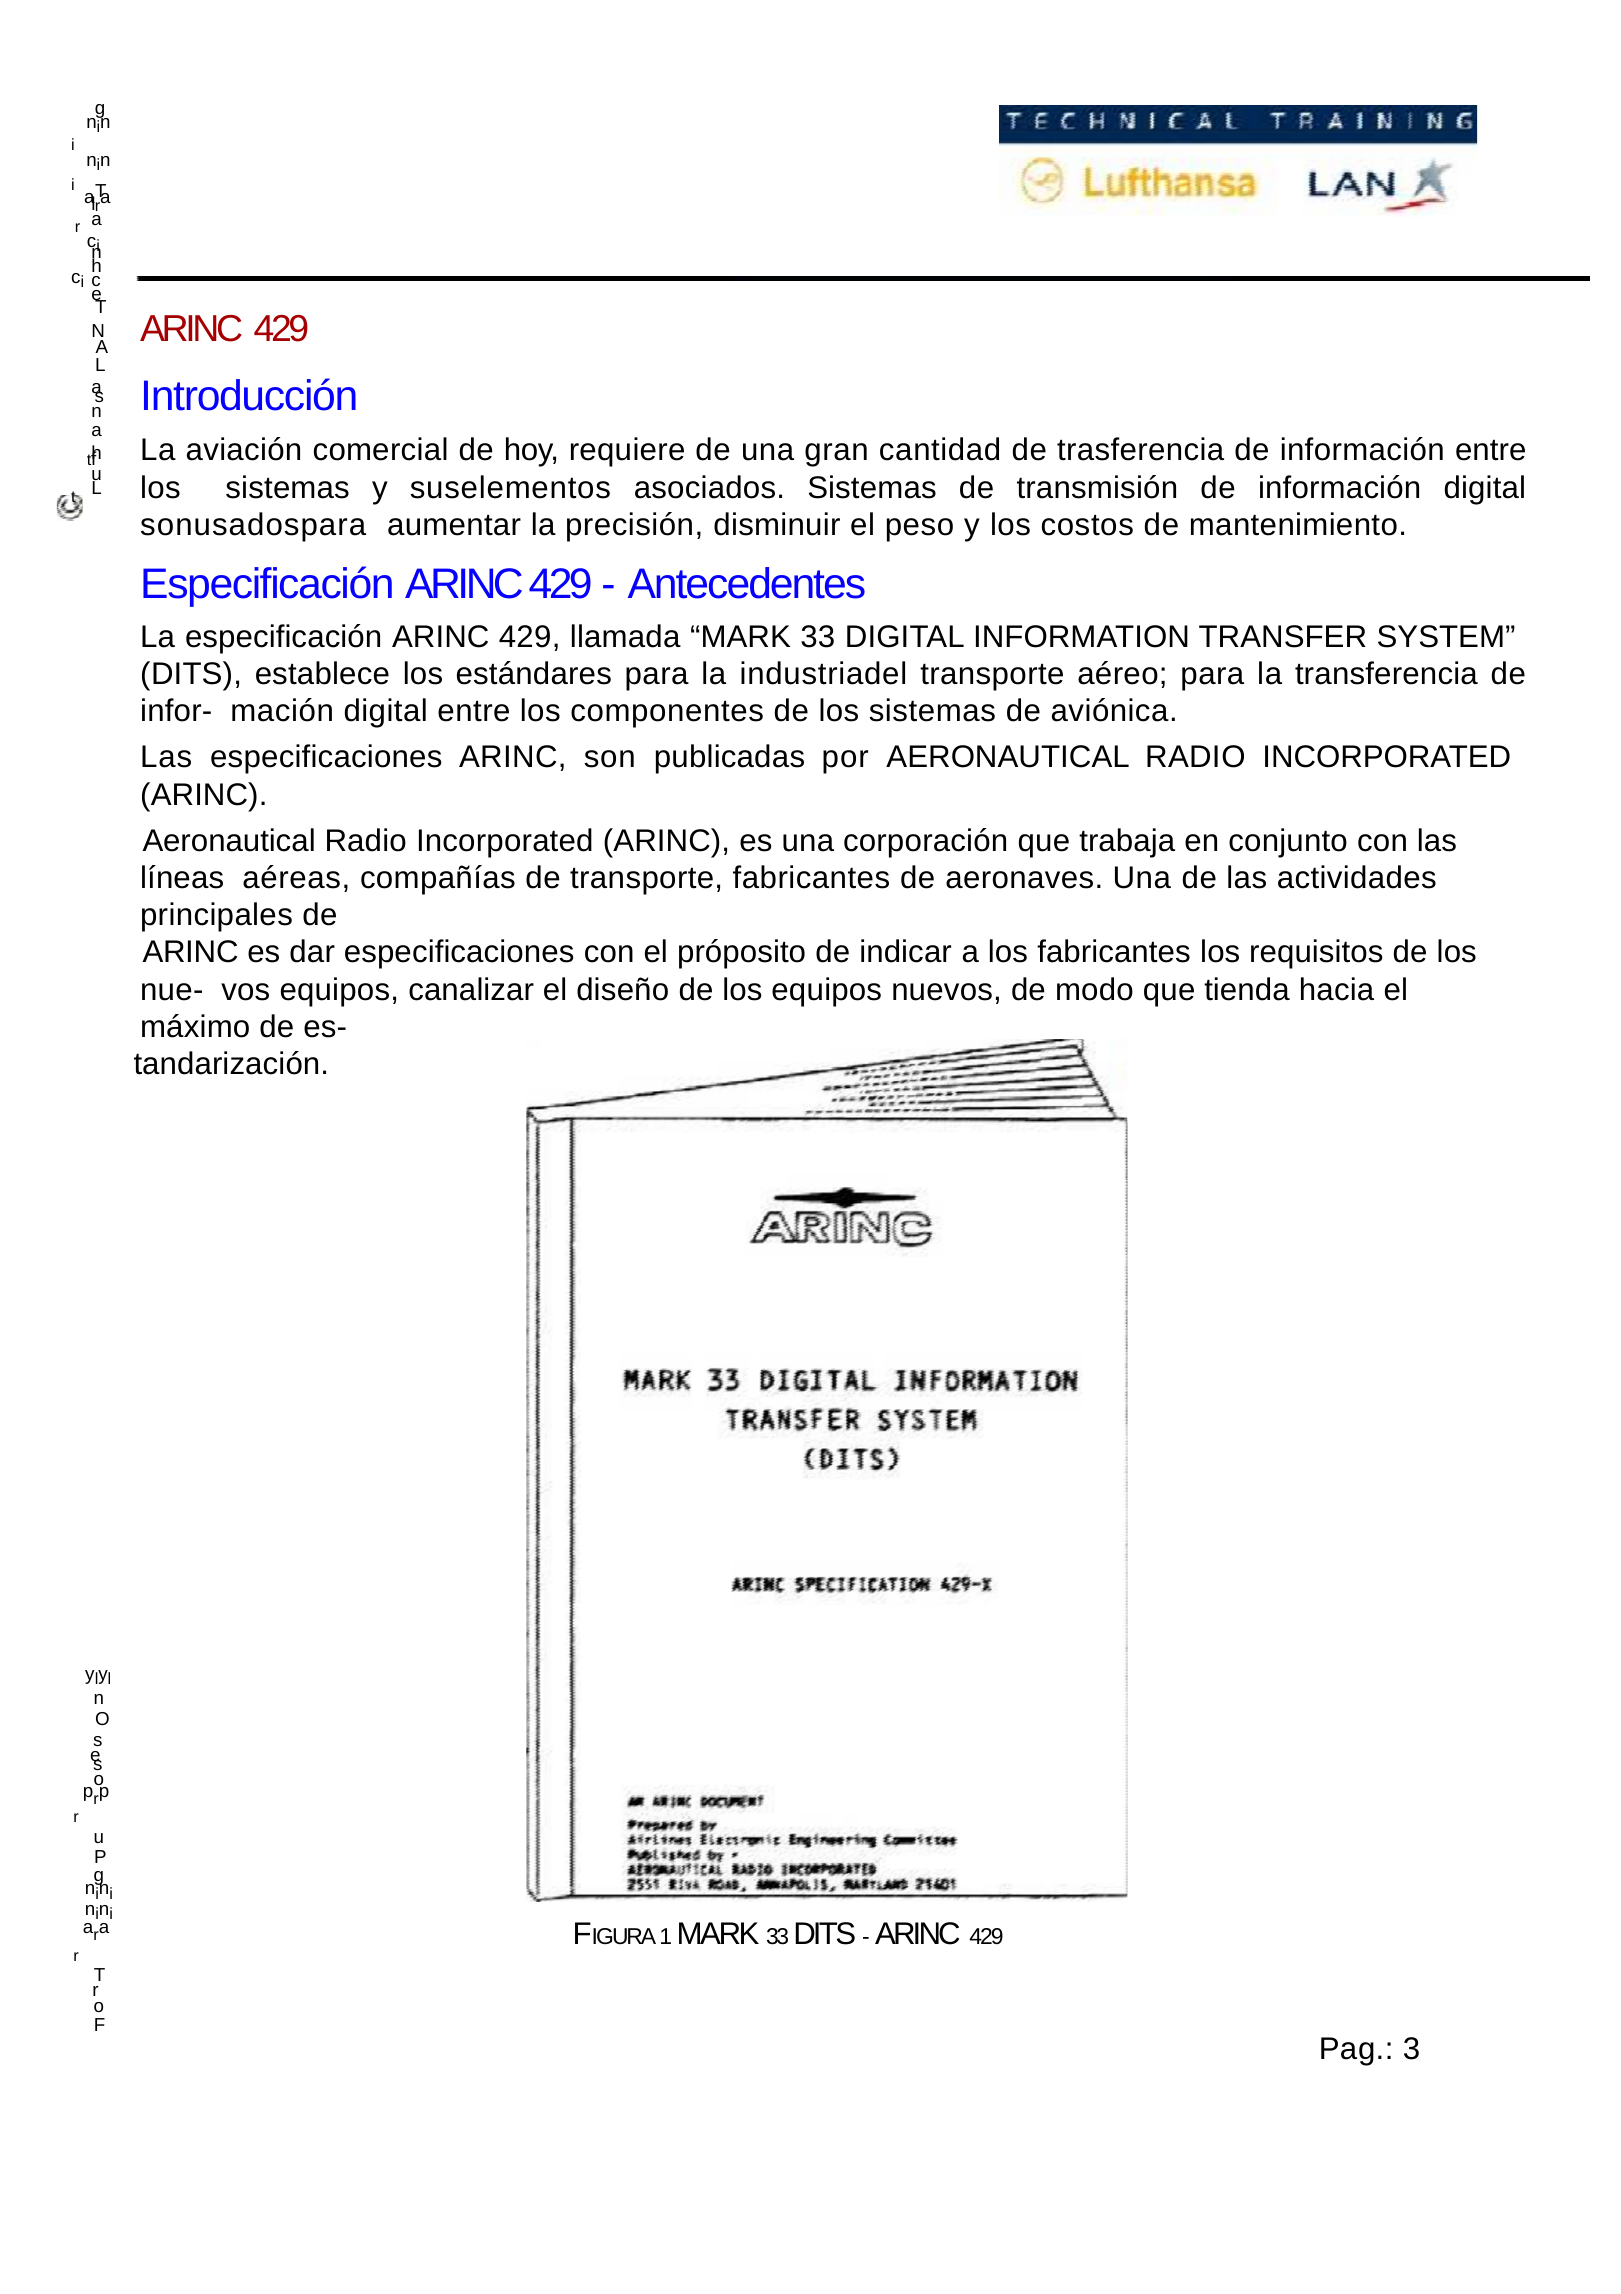

g
     nini
     nini
    arar

     T
     l
    a
     cici
    n
     h
    c

    e
ARINC 429
Introducción
La aviación comercial de hoy, requiere de una gran cantidad de trasferencia de información entre los  sistemas y suselementos asociados. Sistemas de transmisión de información digital sonusadospara  aumentar la precisión, disminuir el peso y los costos de mantenimiento.
Especificación ARINC 429 - Antecedentes
La especificación ARINC 429, llamada “MARK 33 DIGITAL INFORMATION TRANSFER SYSTEM”  (DITS), establece los estándares para la industriadel transporte aéreo; para la transferencia de infor-  mación digital entre los componentes de los sistemas de aviónica.
Las especificaciones ARINC, son publicadas por AERONAUTICAL RADIO INCORPORATED  (ARINC).
 Aeronautical Radio Incorporated (ARINC), es una corporación que trabaja en conjunto con las líneas  aéreas, compañías de transporte, fabricantes de aeronaves. Una de las actividades principales de
 ARINC es dar especificaciones con el próposito de indicar a los fabricantes los requisitos de los nue-  vos equipos, canalizar el diseño de los equipos nuevos, de modo que tienda hacia el máximo de es-
tandarización.
     T
     N
     A
     L
    a
    s
    n
    a
     tht
      f
    u
     L

     ylyl
    n
      O
    s
    e
    s
    o
    prpr
    u
     P
    g
     nini
     nini
    arar
     T
    r
    o
     F
FIGURA 1 MARK 33 DITS - ARINC 429
Pag.: 3